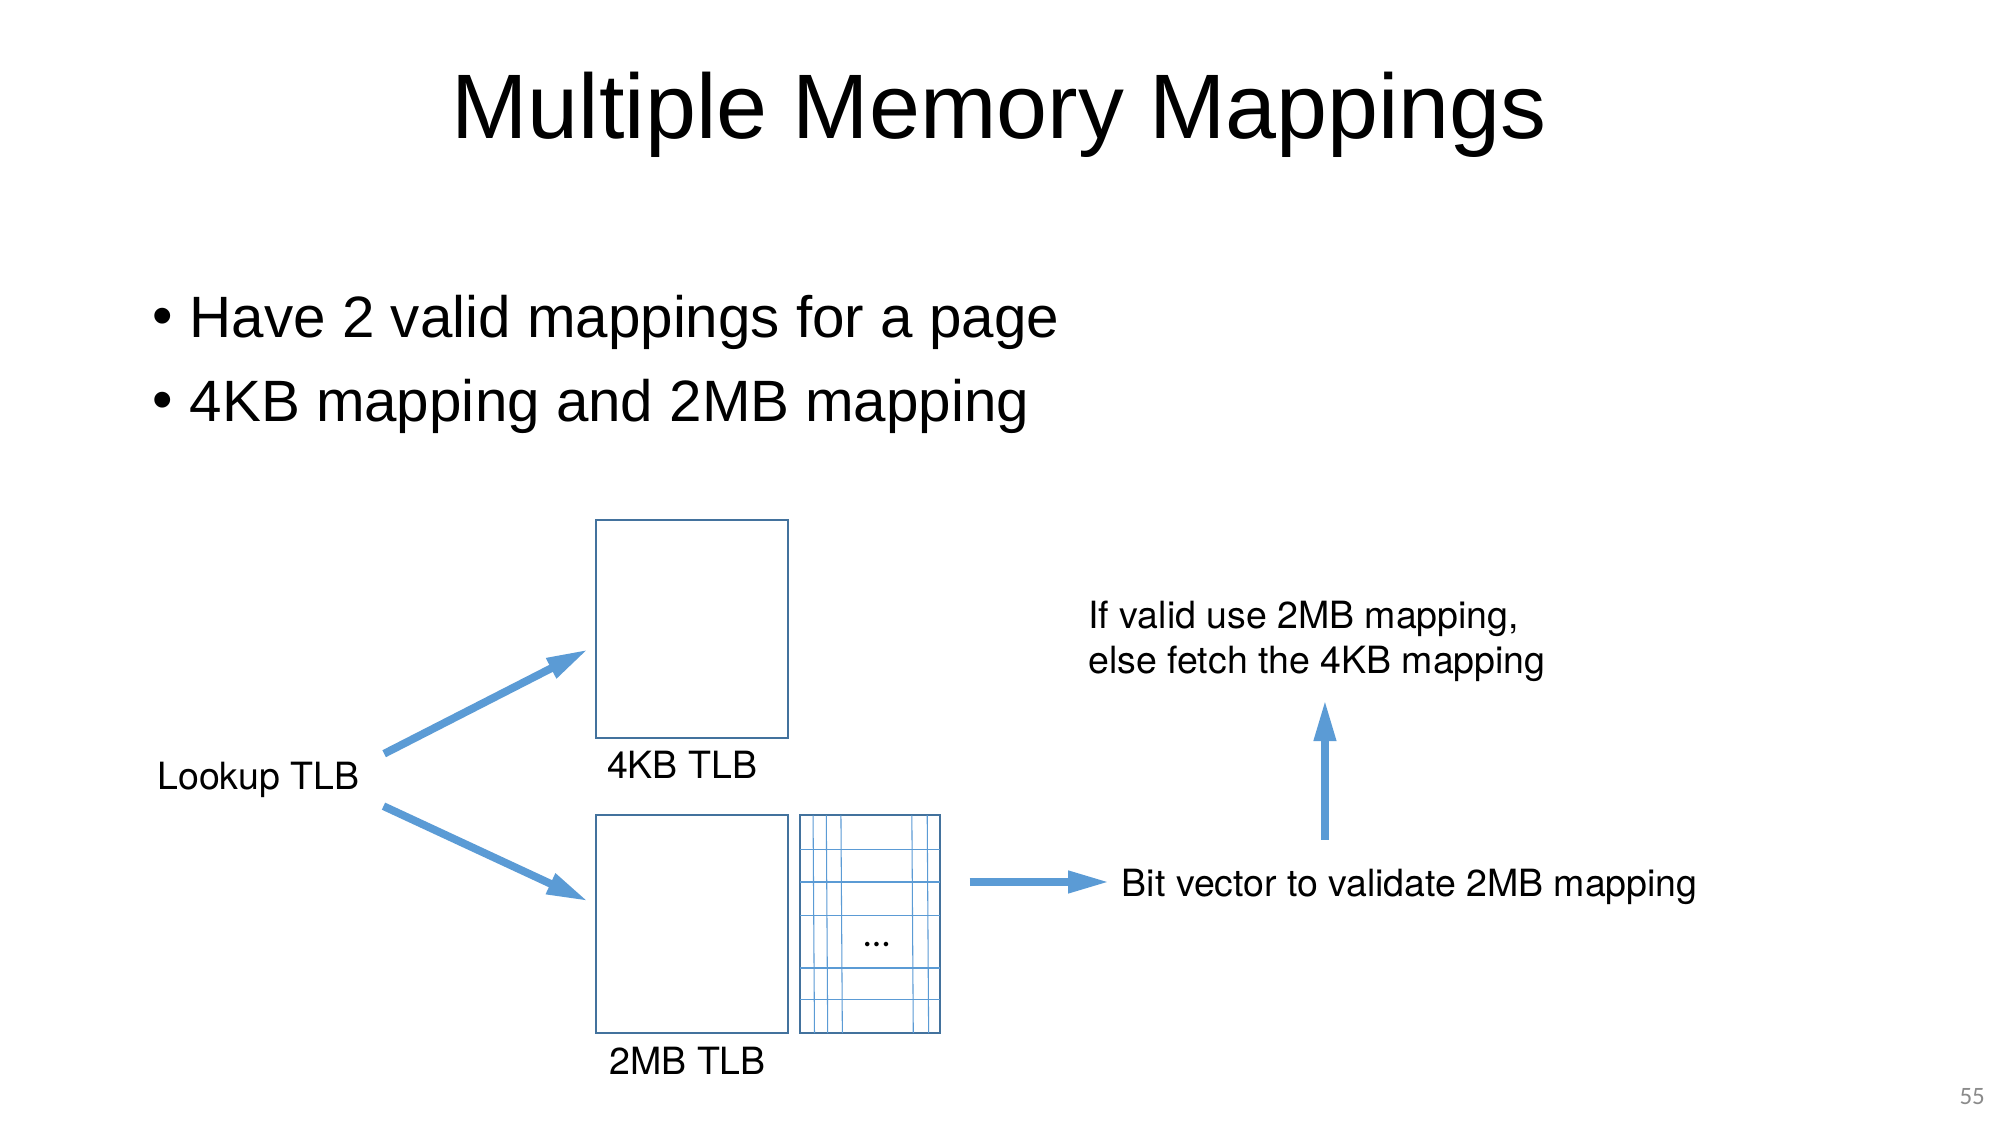

# Multiple Memory Mappings
Have 2 valid mappings for a page
4KB mapping and 2MB mapping

If valid use 2MB mapping, else fetch the 4KB mapping
4KB TLB
Lookup TLB

...

Bit vector to validate 2MB mapping

2MB TLB
55